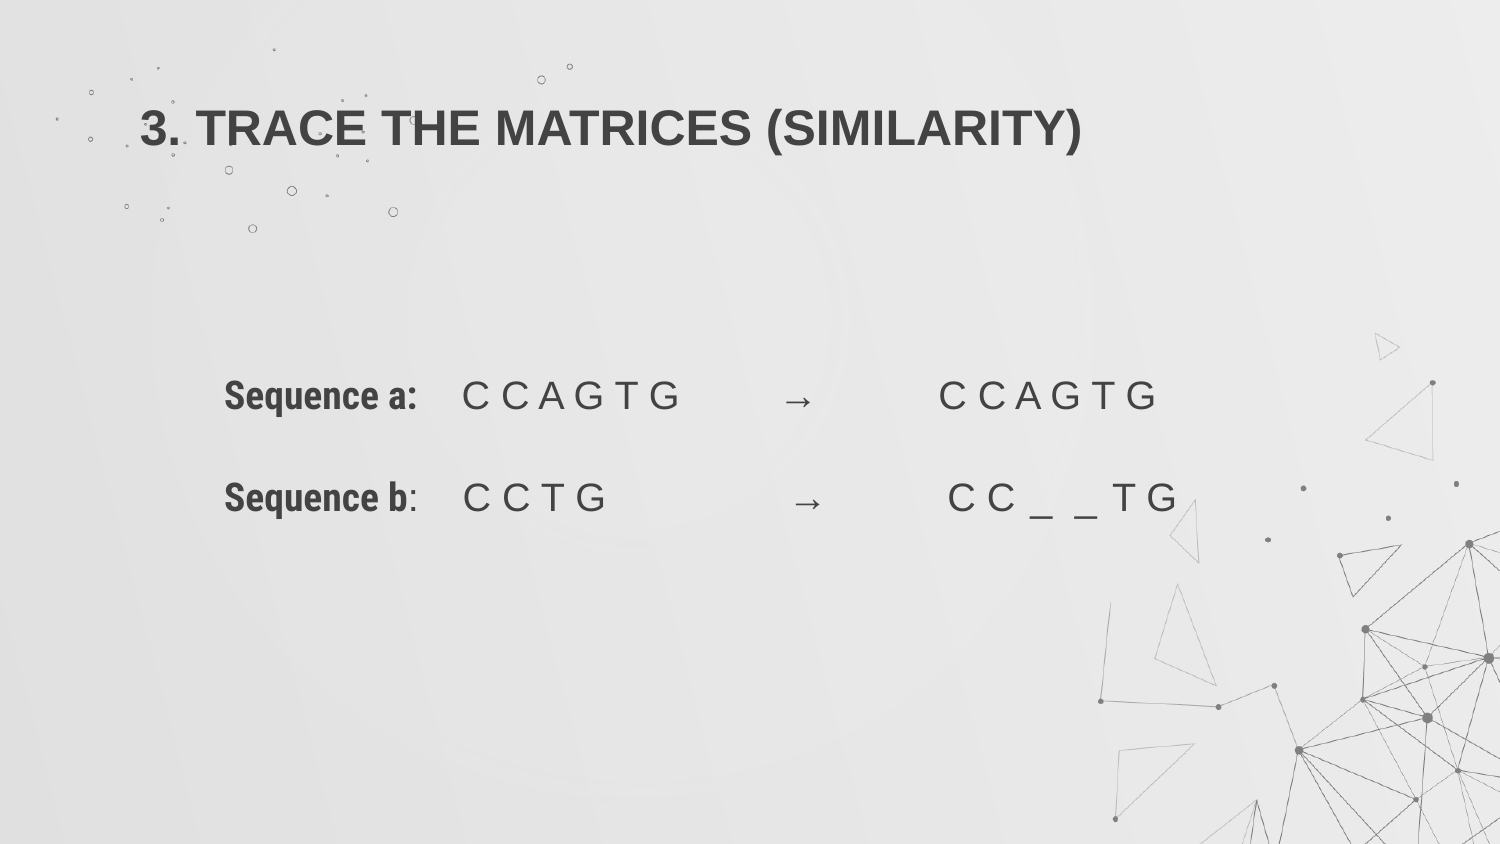

# 3. TRACE THE MATRICES (SIMILARITY)

Sequence a:    C C A G T G         →           C C A G T G
Sequence b:    C C T G                 →           C C  _   _  T G